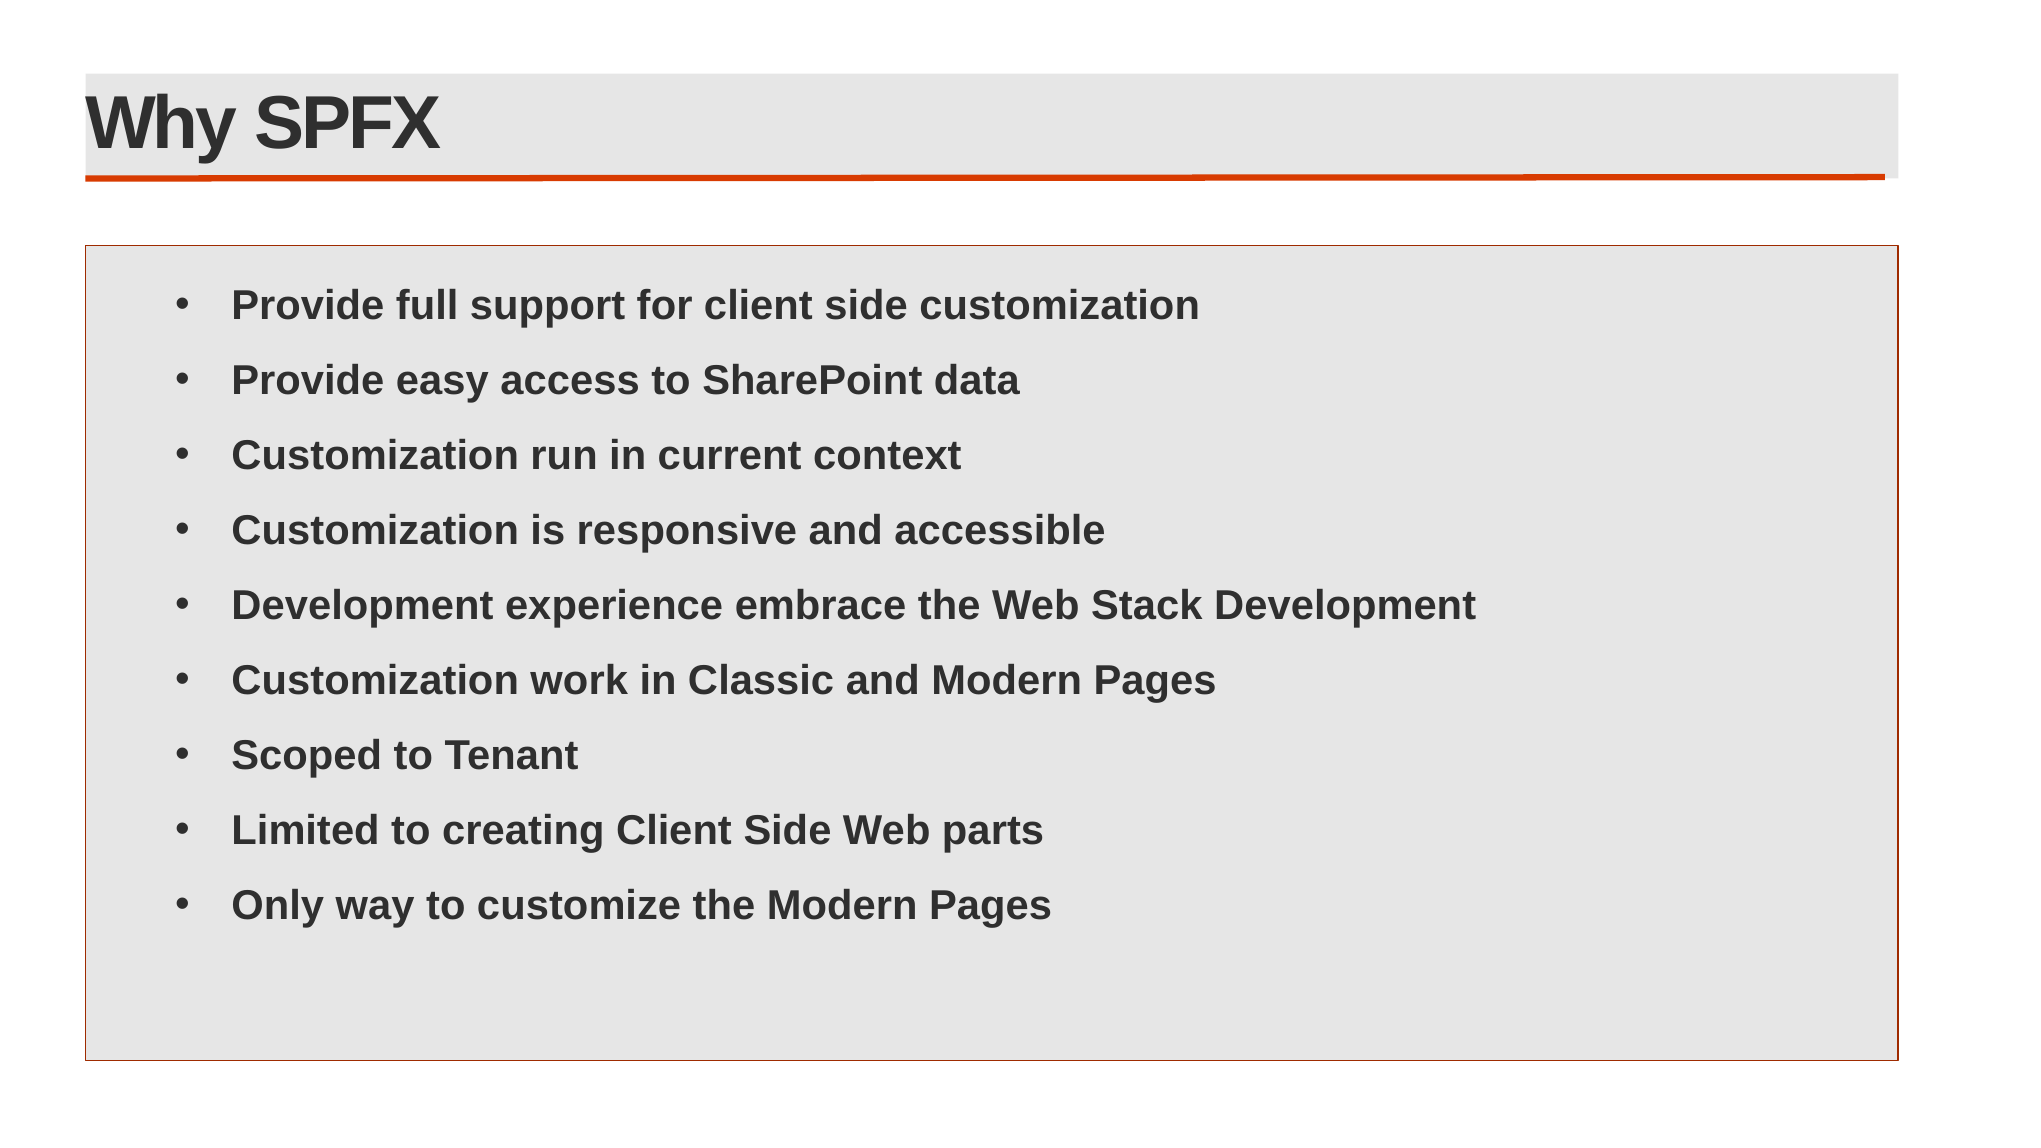

# Why SPFX
Provide full support for client side customization
Provide easy access to SharePoint data
Customization run in current context
Customization is responsive and accessible
Development experience embrace the Web Stack Development
Customization work in Classic and Modern Pages
Scoped to Tenant
Limited to creating Client Side Web parts
Only way to customize the Modern Pages